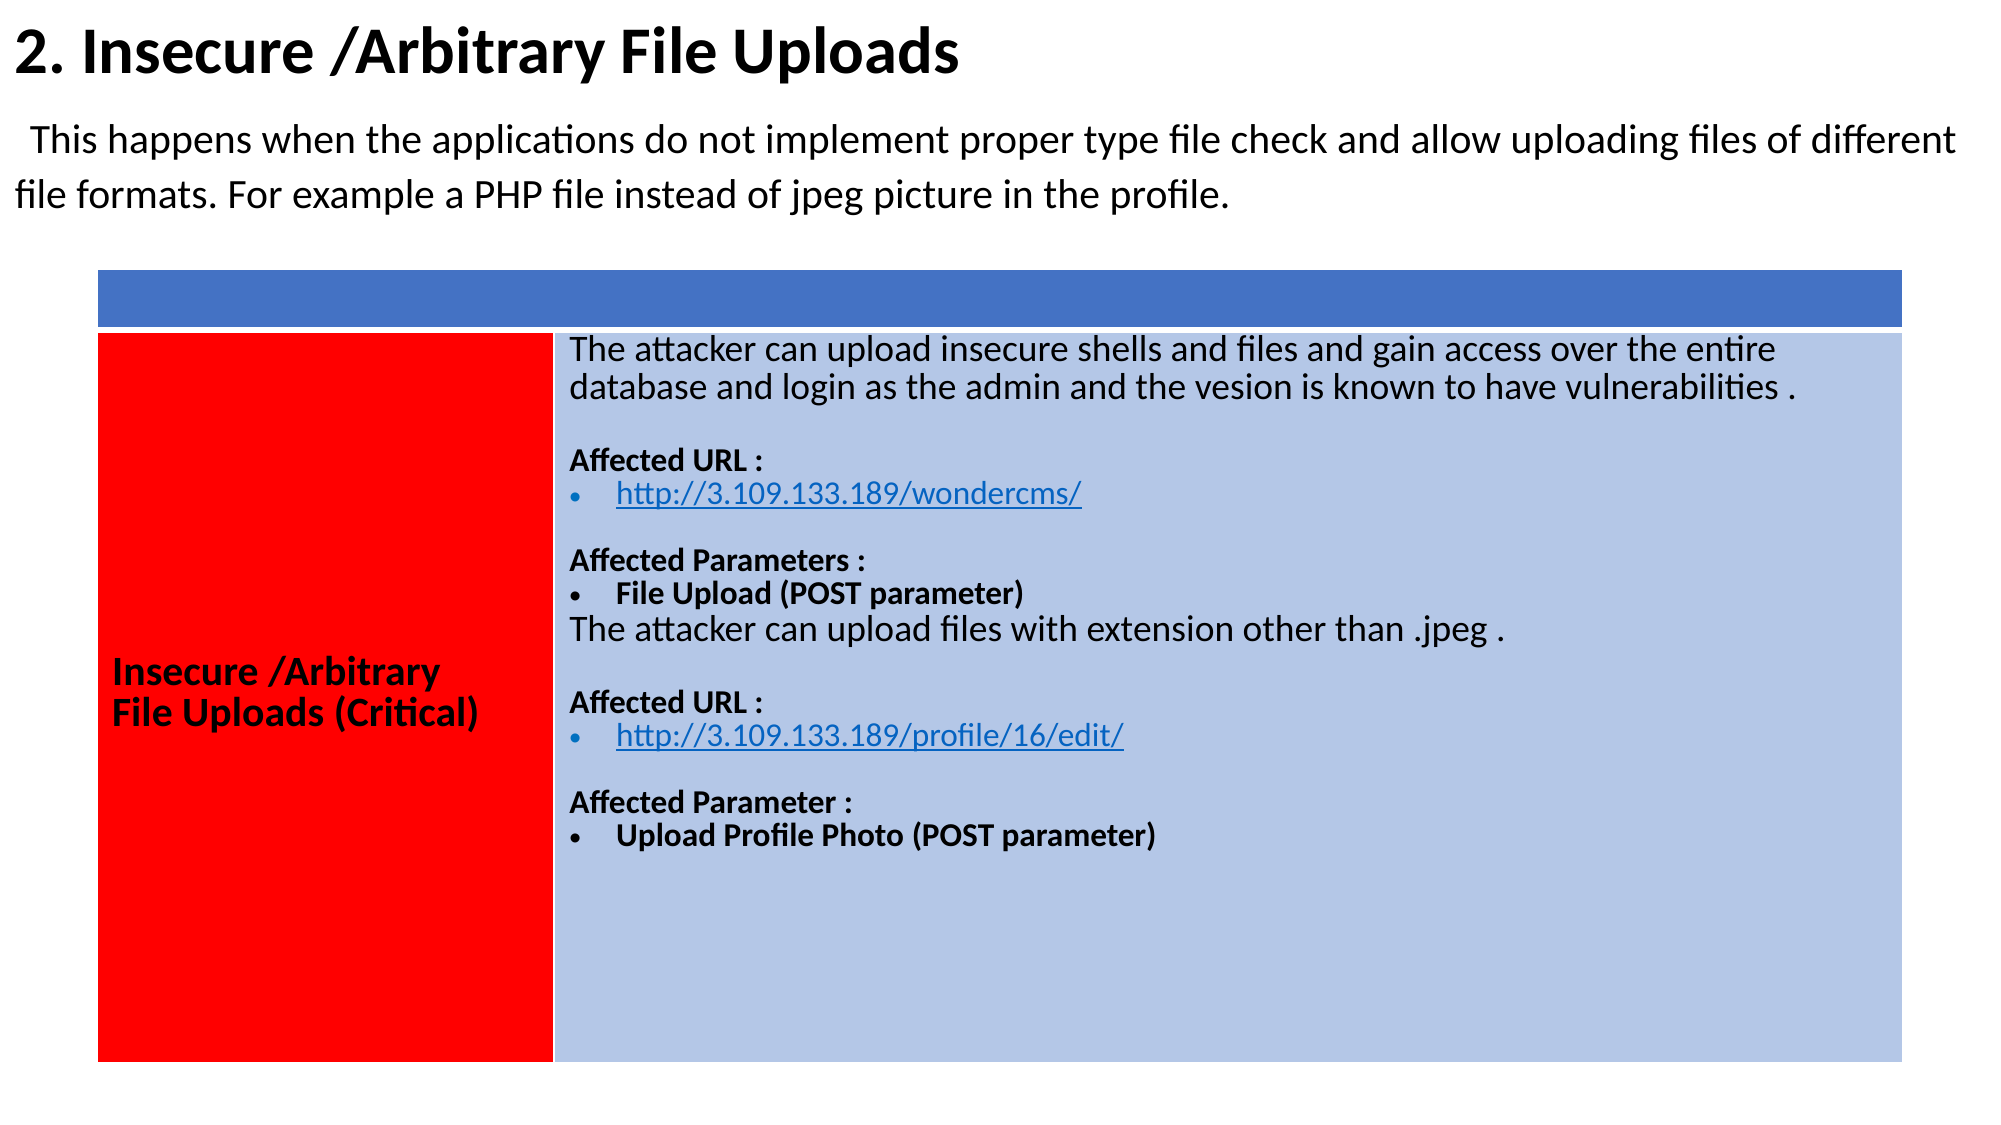

2. Insecure /Arbitrary File Uploads
 This happens when the applications do not implement proper type file check and allow uploading files of different file formats. For example a PHP file instead of jpeg picture in the profile.

|  |
| --- |
| Insecure /Arbitrary File Uploads (Critical) | The attacker can upload insecure shells and files and gain access over the entire database and login as the admin and the vesion is known to have vulnerabilities . Affected URL : http://3.109.133.189/wondercms/ Affected Parameters : File Upload (POST parameter) The attacker can upload files with extension other than .jpeg . Affected URL : http://3.109.133.189/profile/16/edit/ Affected Parameter : Upload Profile Photo (POST parameter) |
| --- | --- |